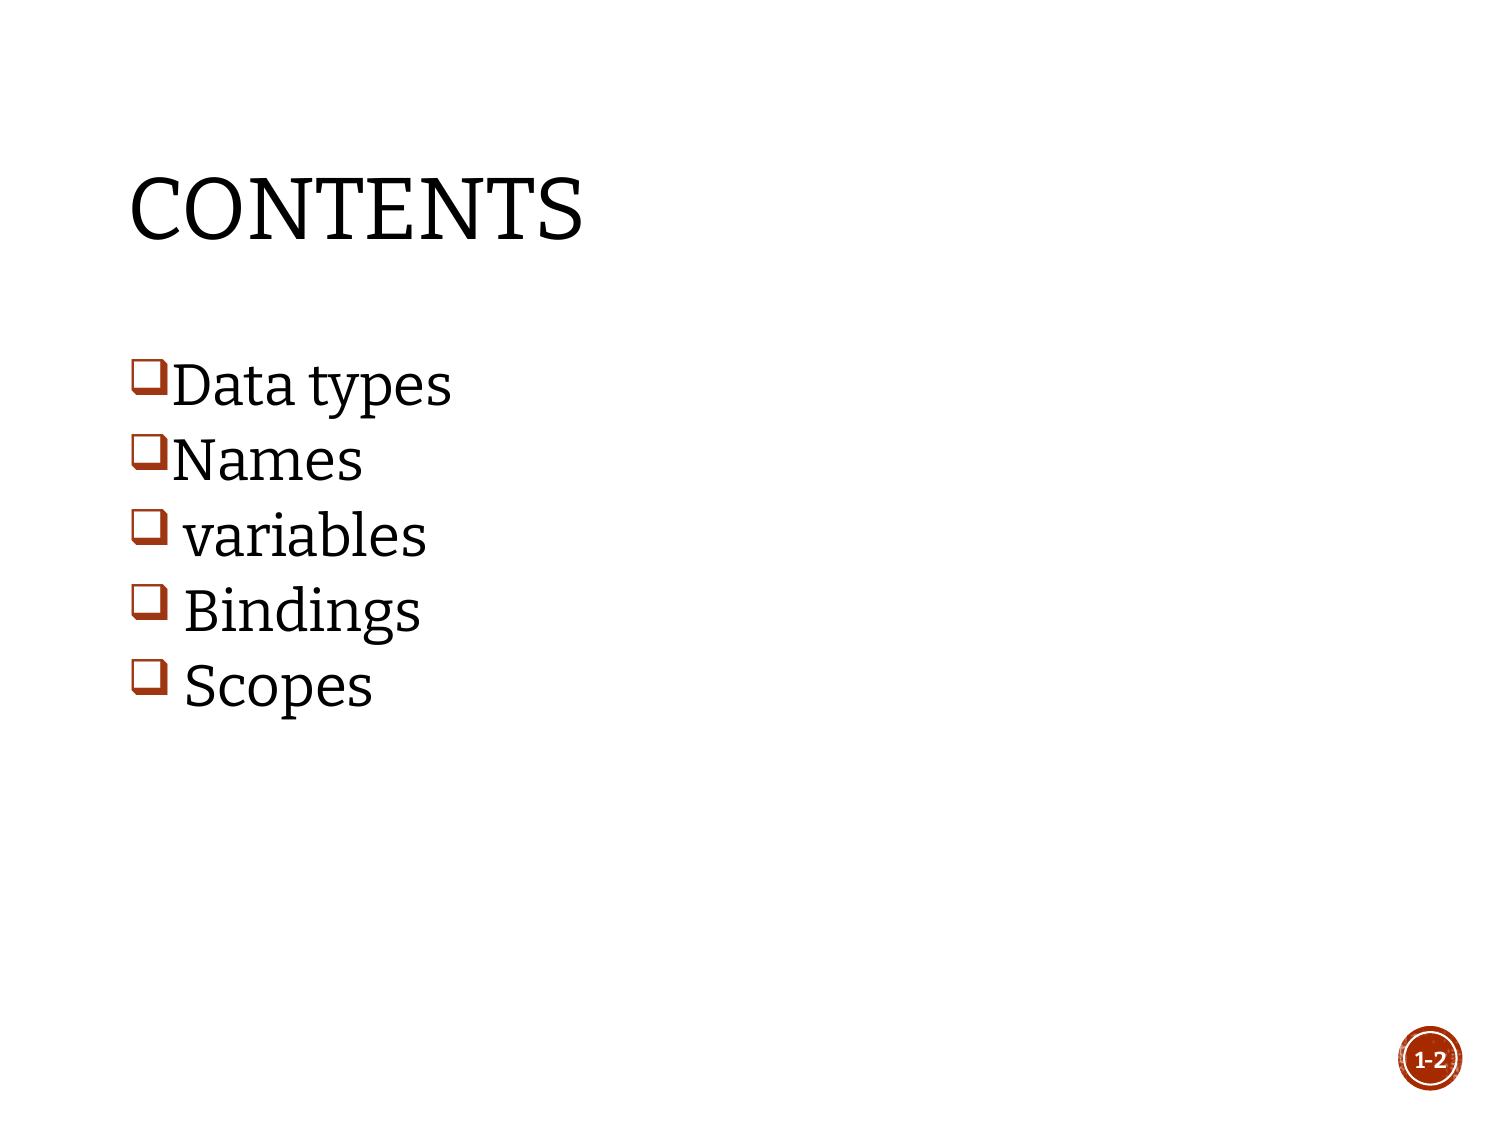

# Contents
Data types
Names
 variables
 Bindings
 Scopes
1-2